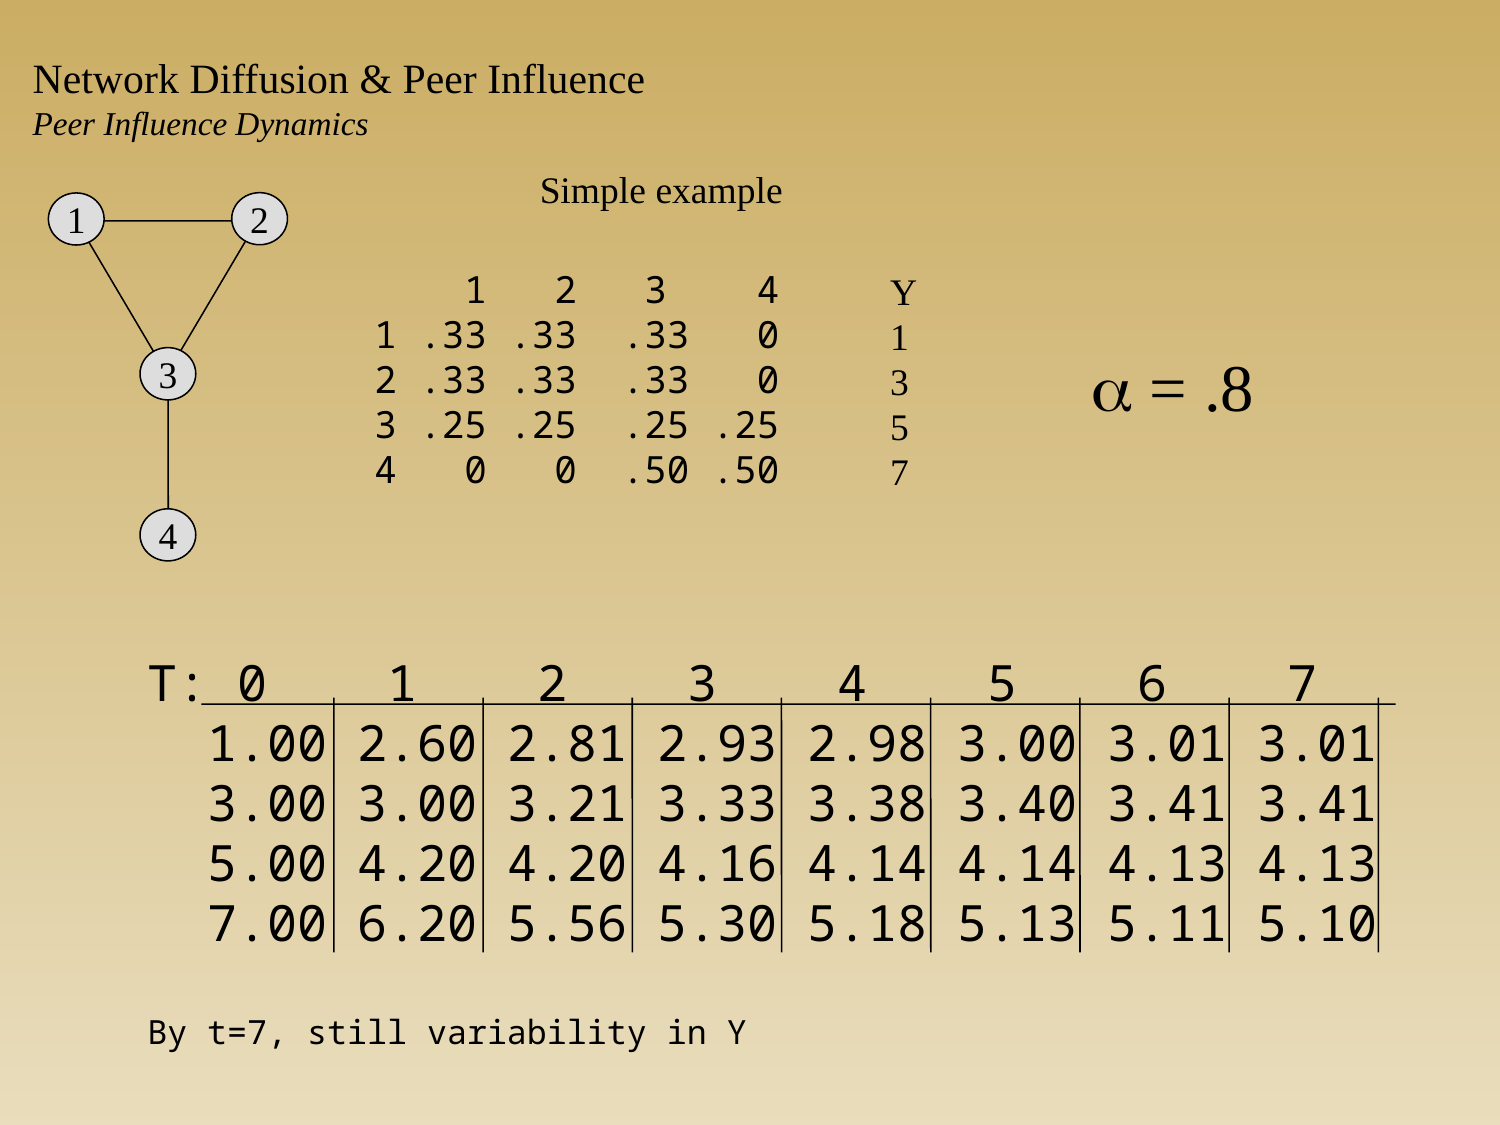

Network Diffusion & Peer Influence
Peer Influence Dynamics
Simple example
2
1

    1   2   3    4
1 .33 .33  .33   0
2 .33 .33  .33   0
3 .25 .25  .25 .25
4   0   0  .50 .50
Y
1
3
5
7
α = .8
3

4
T: 0    1    2    3    4    5    6    7
  1.00 2.60 2.81 2.93 2.98 3.00 3.01 3.01
  3.00 3.00 3.21 3.33 3.38 3.40 3.41 3.41
  5.00 4.20 4.20 4.16 4.14 4.14 4.13 4.13
  7.00 6.20 5.56 5.30 5.18 5.13 5.11 5.10

By t=7, still variability in Y